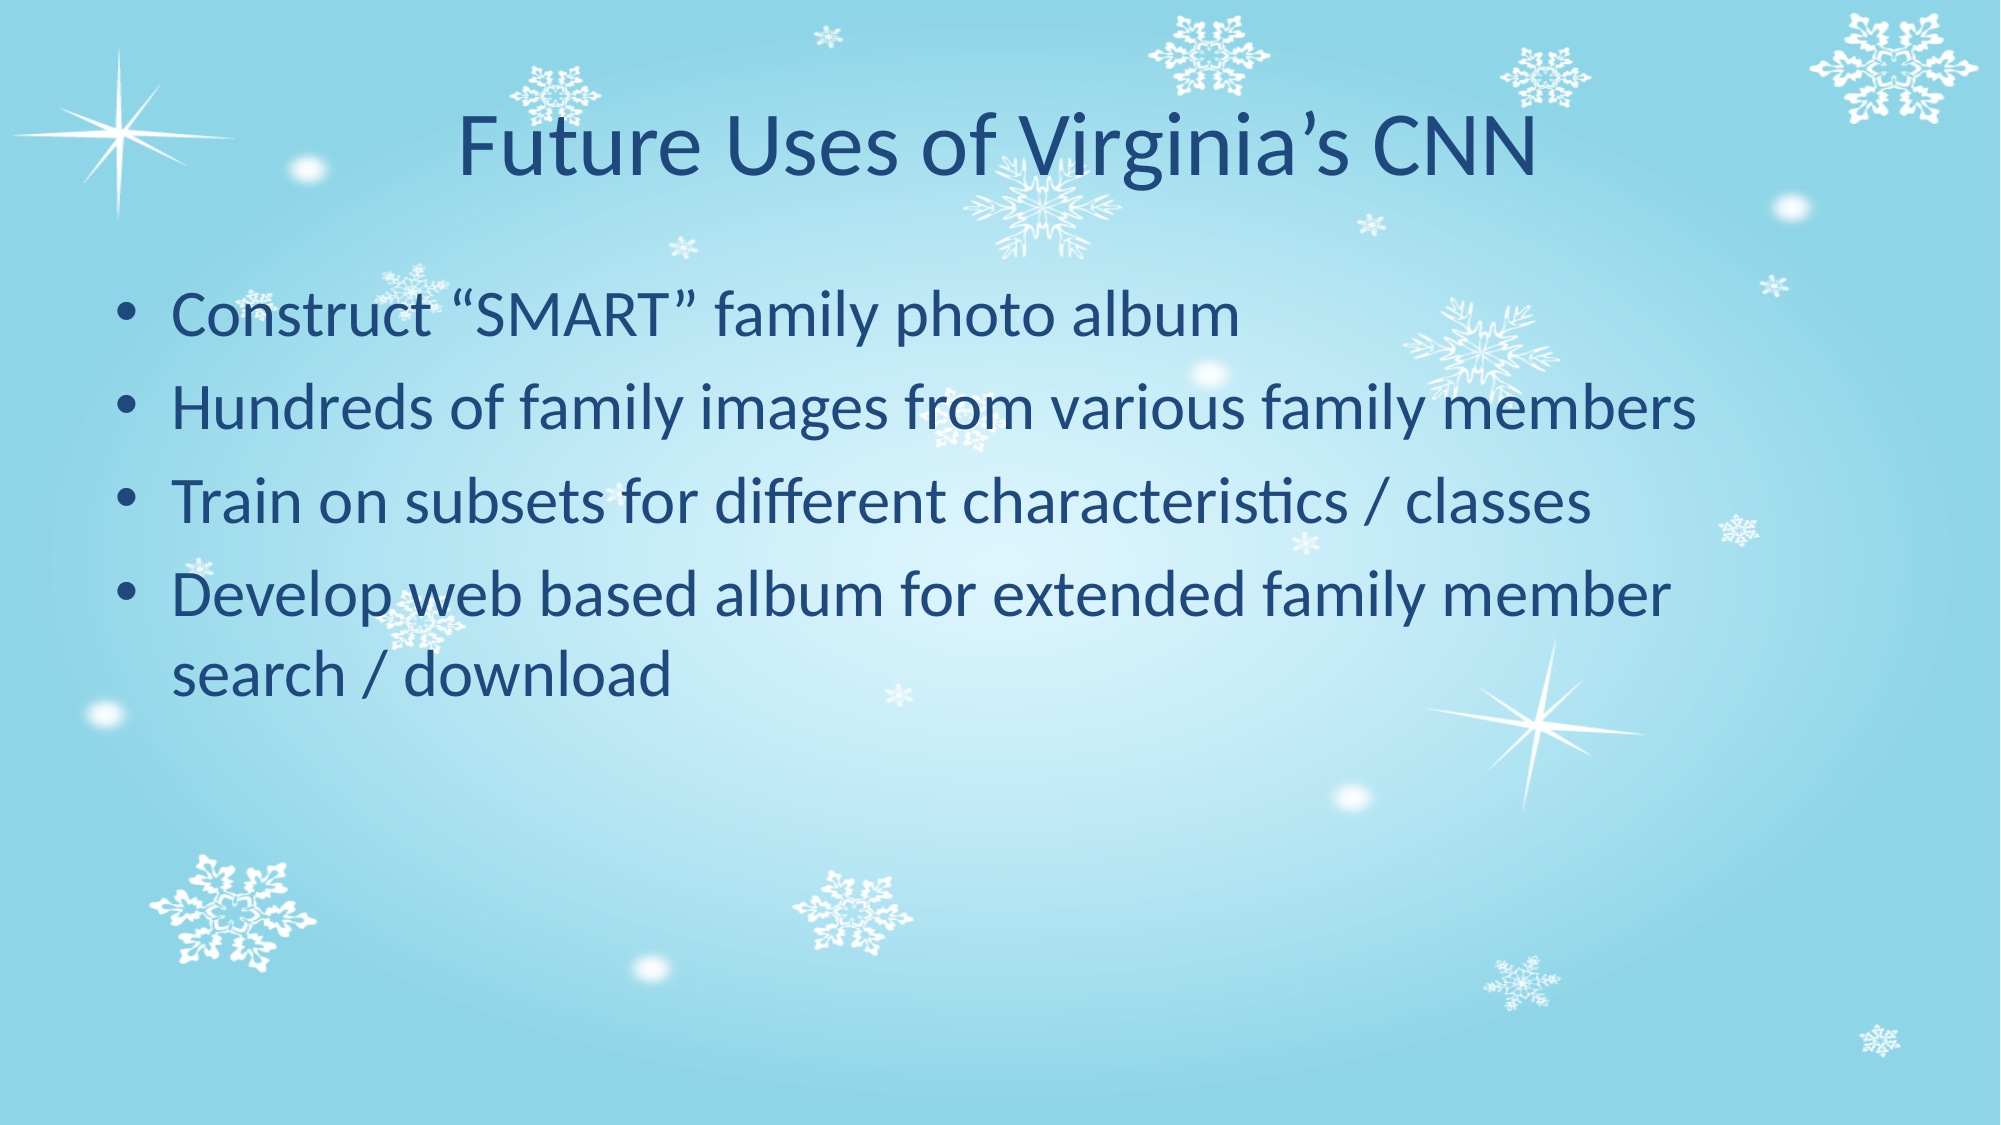

# Future Uses of Virginia’s CNN
Construct “SMART” family photo album
Hundreds of family images from various family members
Train on subsets for different characteristics / classes
Develop web based album for extended family member search / download